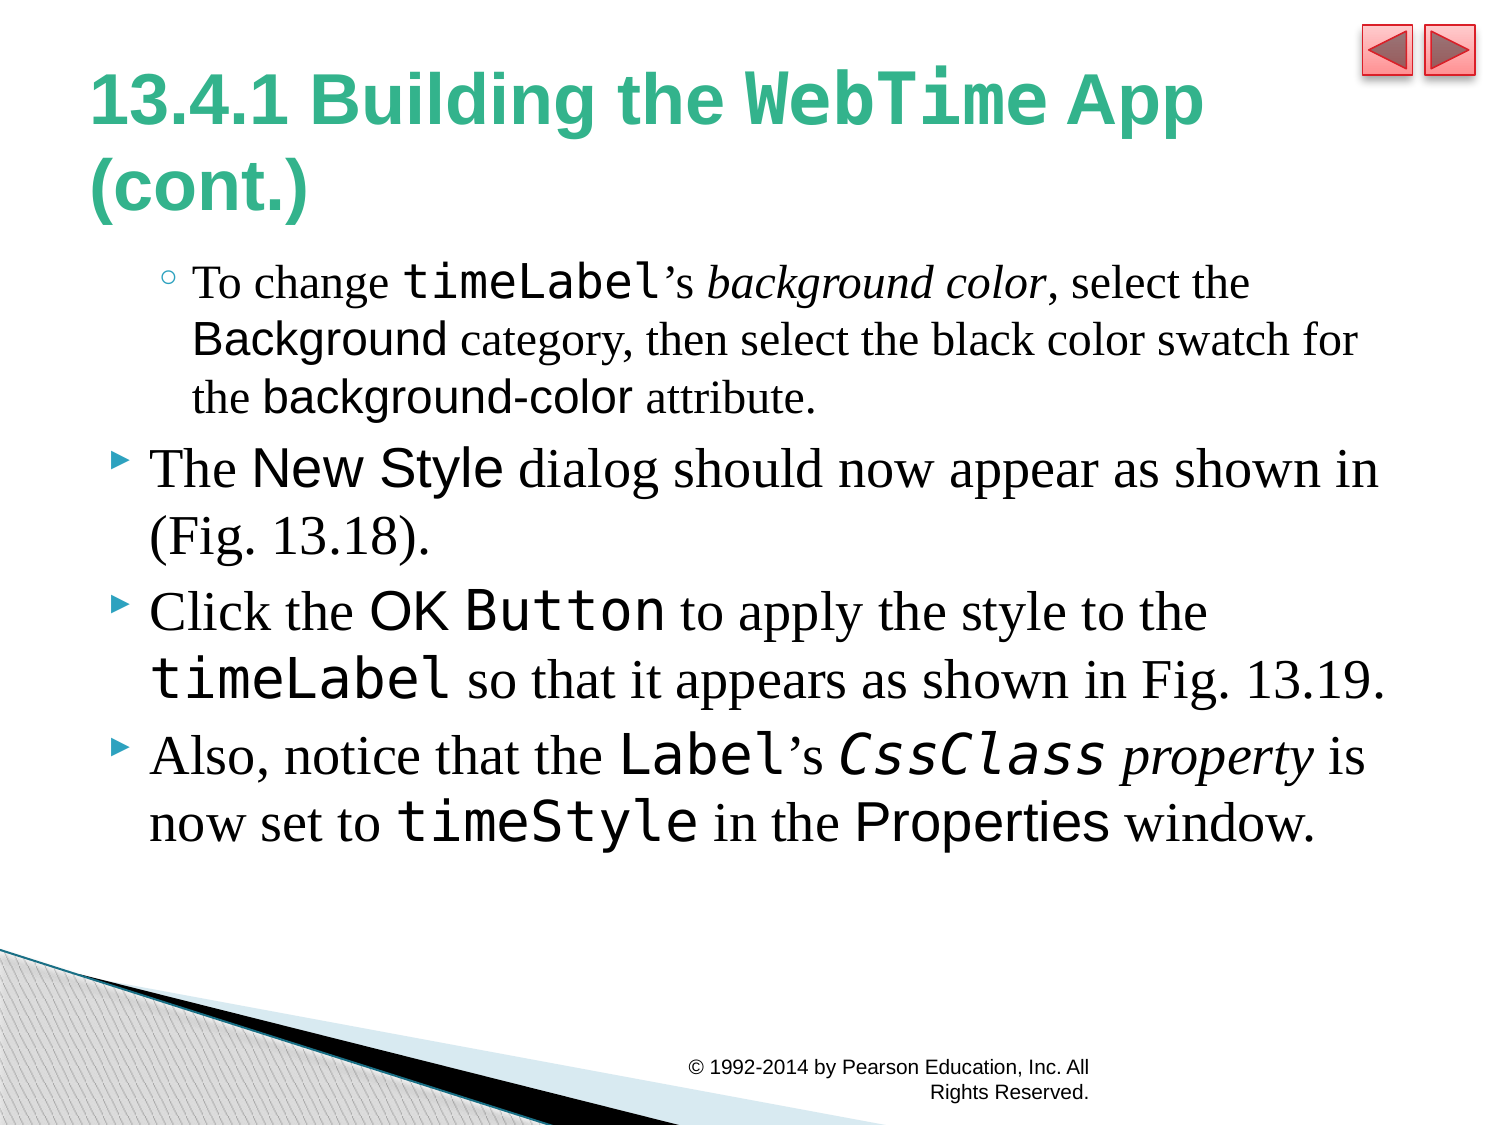

# 13.4.1 Building the WebTime App (cont.)
To change timeLabel’s background color, select the Background category, then select the black color swatch for the background-color attribute.
The New Style dialog should now appear as shown in (Fig. 13.18).
Click the OK Button to apply the style to the timeLabel so that it appears as shown in Fig. 13.19.
Also, notice that the Label’s CssClass property is now set to timeStyle in the Properties window.
© 1992-2014 by Pearson Education, Inc. All Rights Reserved.